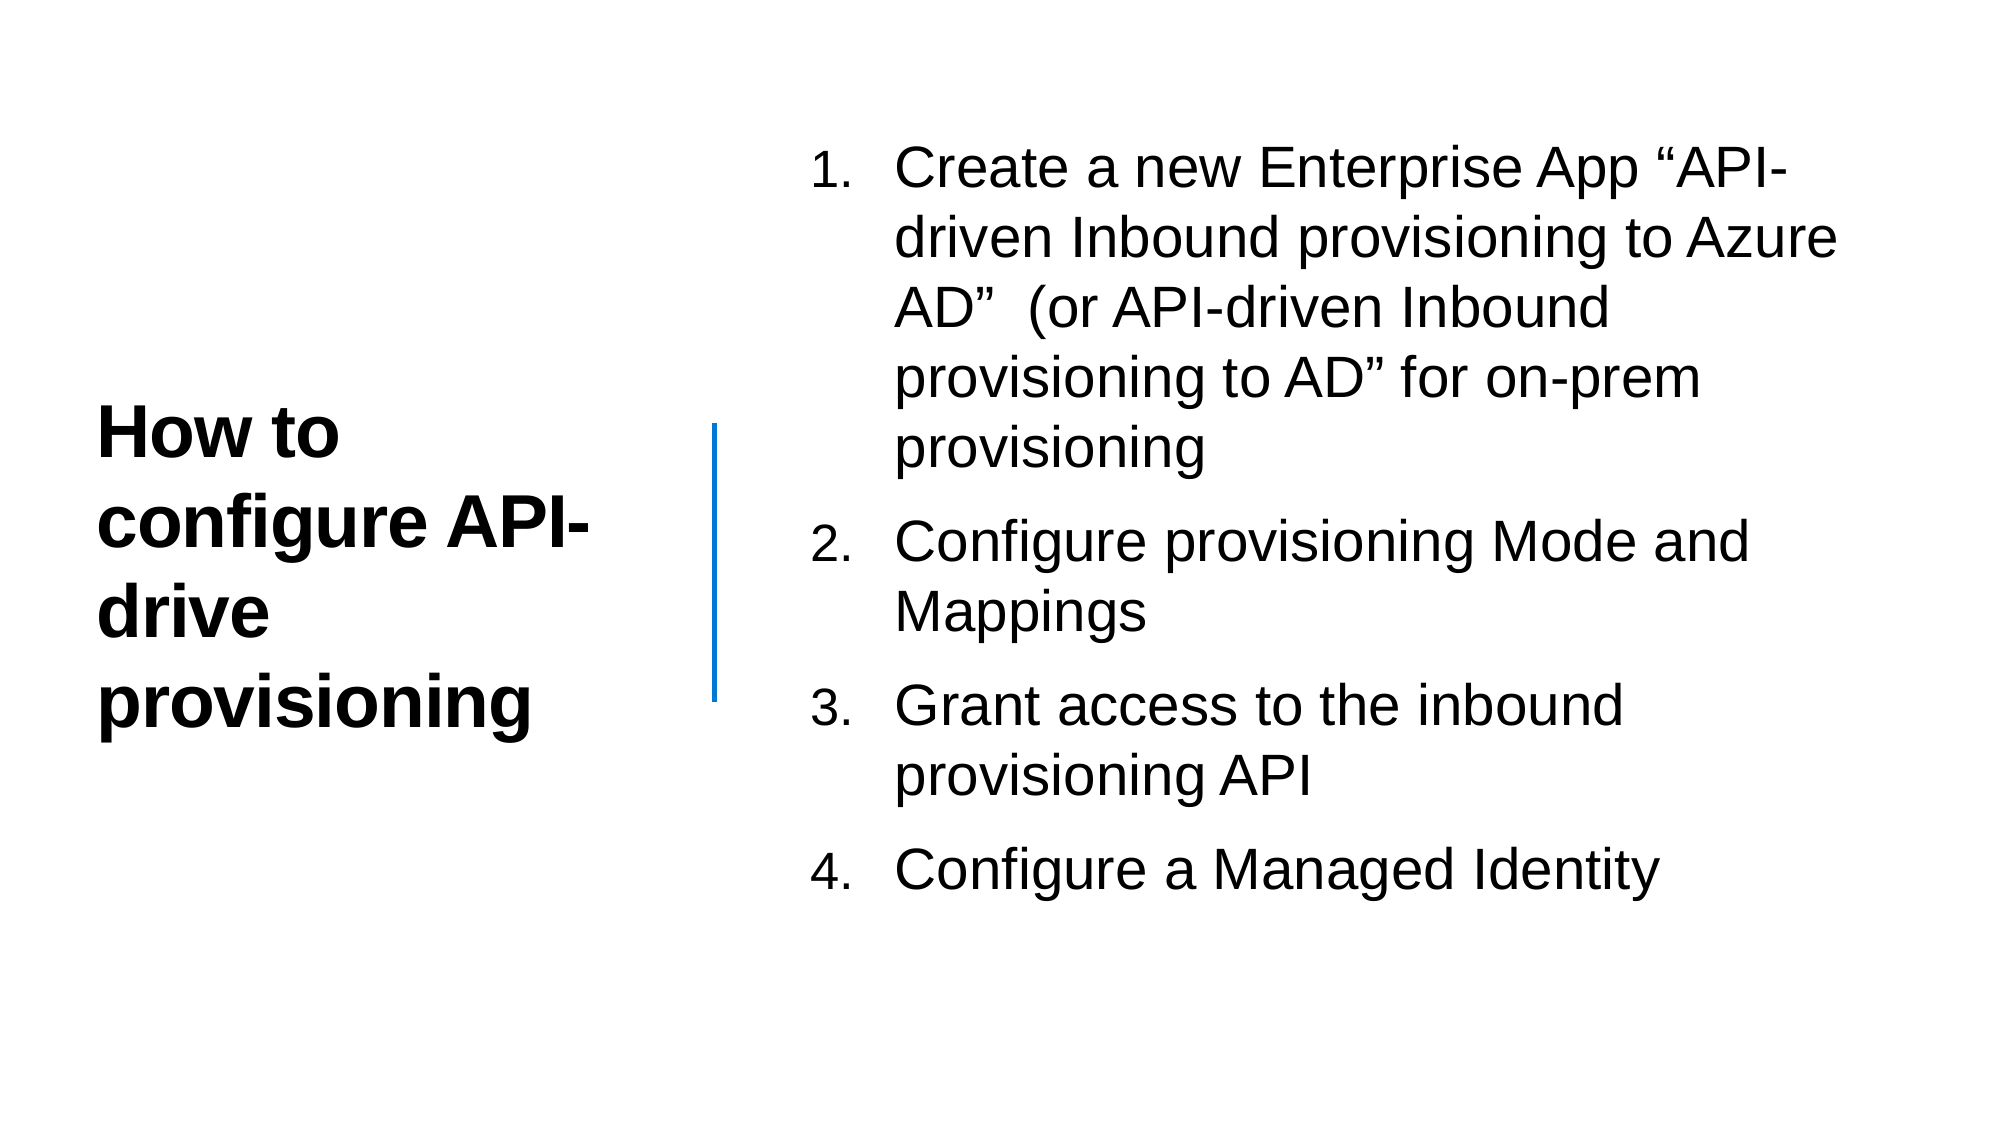

# How to configure API-drive provisioning
Create a new Enterprise App “API-driven Inbound provisioning to Azure AD”  (or API-driven Inbound provisioning to AD” for on-prem provisioning
Configure provisioning Mode and Mappings
Grant access to the inbound provisioning API
Configure a Managed Identity